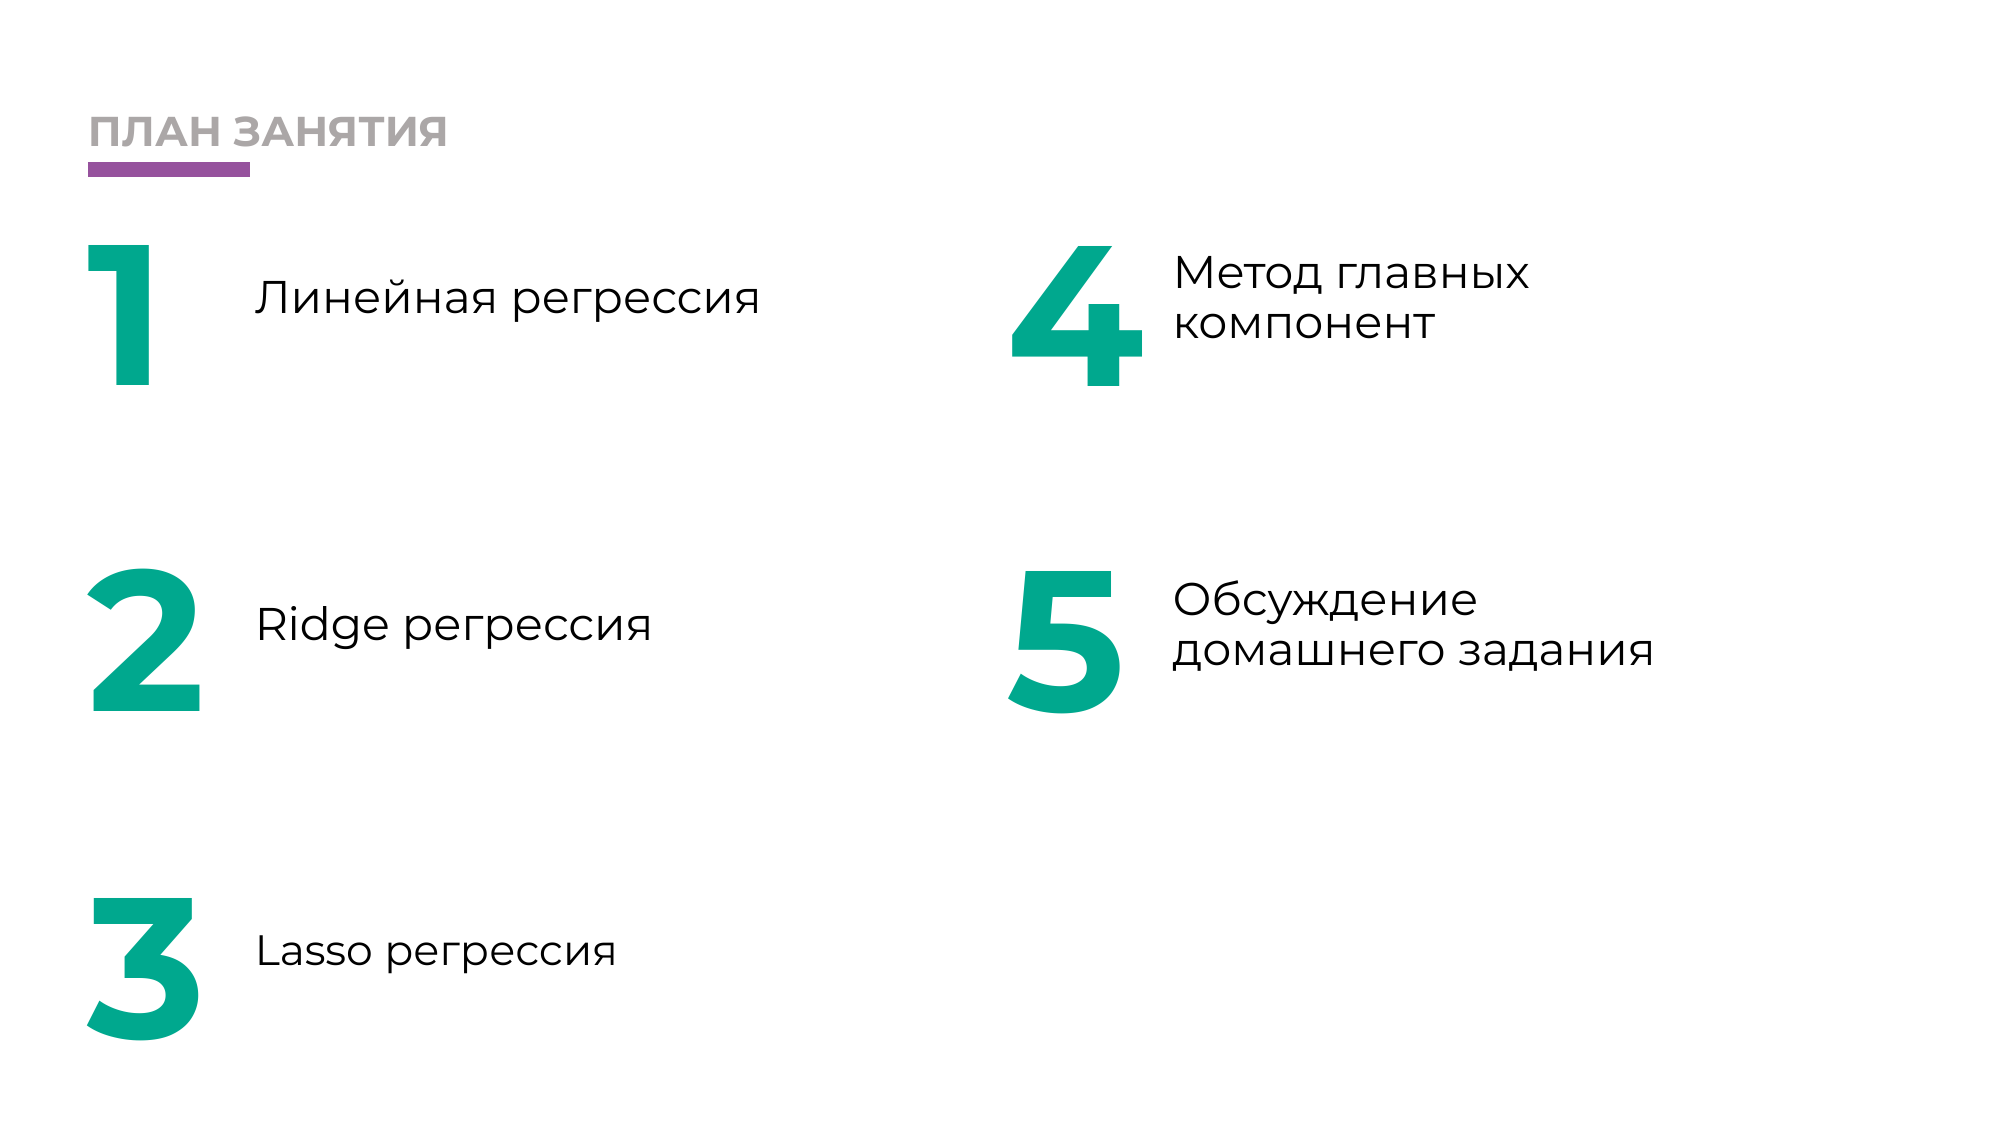

ПЛАН ЗАНЯТИЯ
1
Метод главных компонент
Линейная регрессия
4
2
5
Обсуждение домашнего задания
Ridge регрессия
3
Lasso регрессия